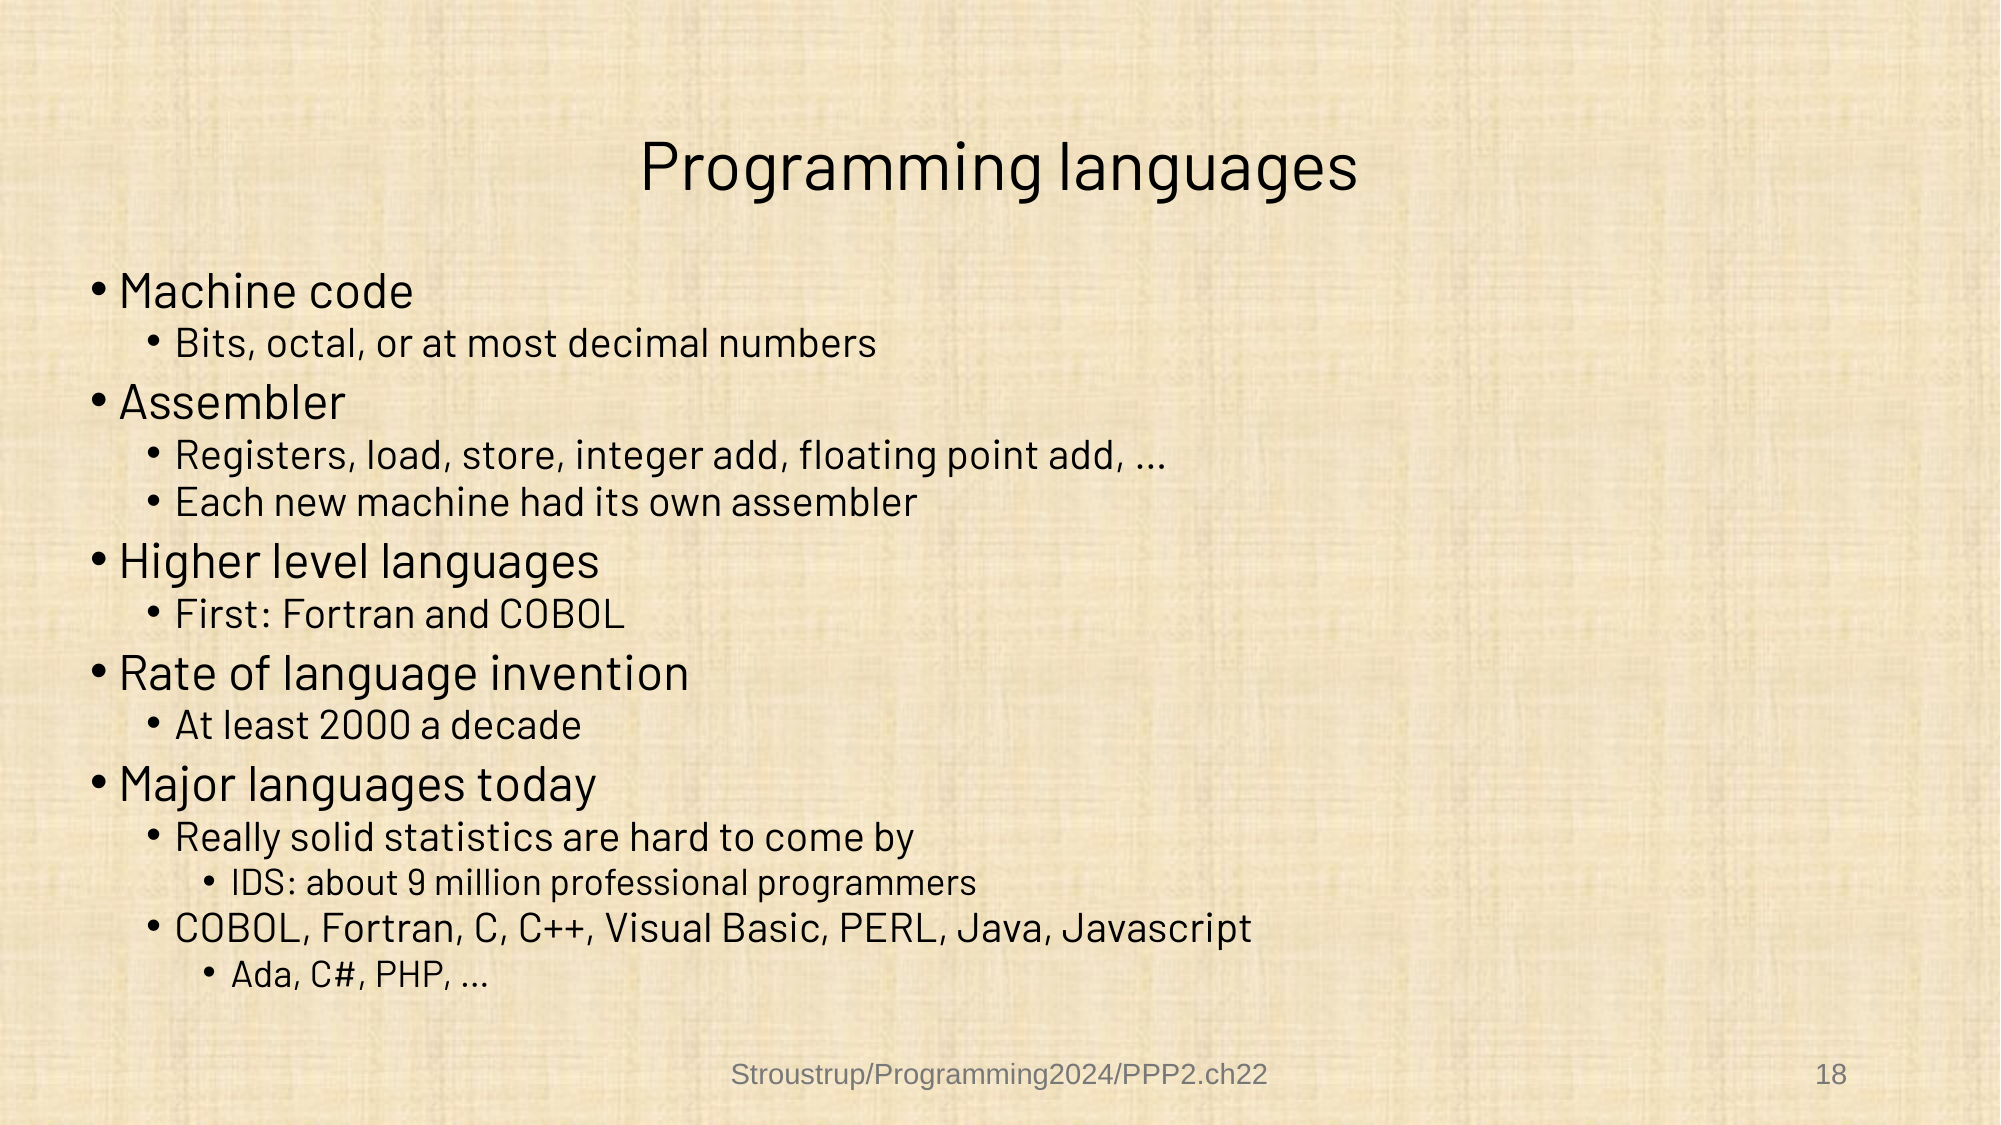

# Programming languages
Machine code
Bits, octal, or at most decimal numbers
Assembler
Registers, load, store, integer add, floating point add, …
Each new machine had its own assembler
Higher level languages
First: Fortran and COBOL
Rate of language invention
At least 2000 a decade
Major languages today
Really solid statistics are hard to come by
IDS: about 9 million professional programmers
COBOL, Fortran, C, C++, Visual Basic, PERL, Java, Javascript
Ada, C#, PHP, …
Stroustrup/Programming2024/PPP2.ch22
18